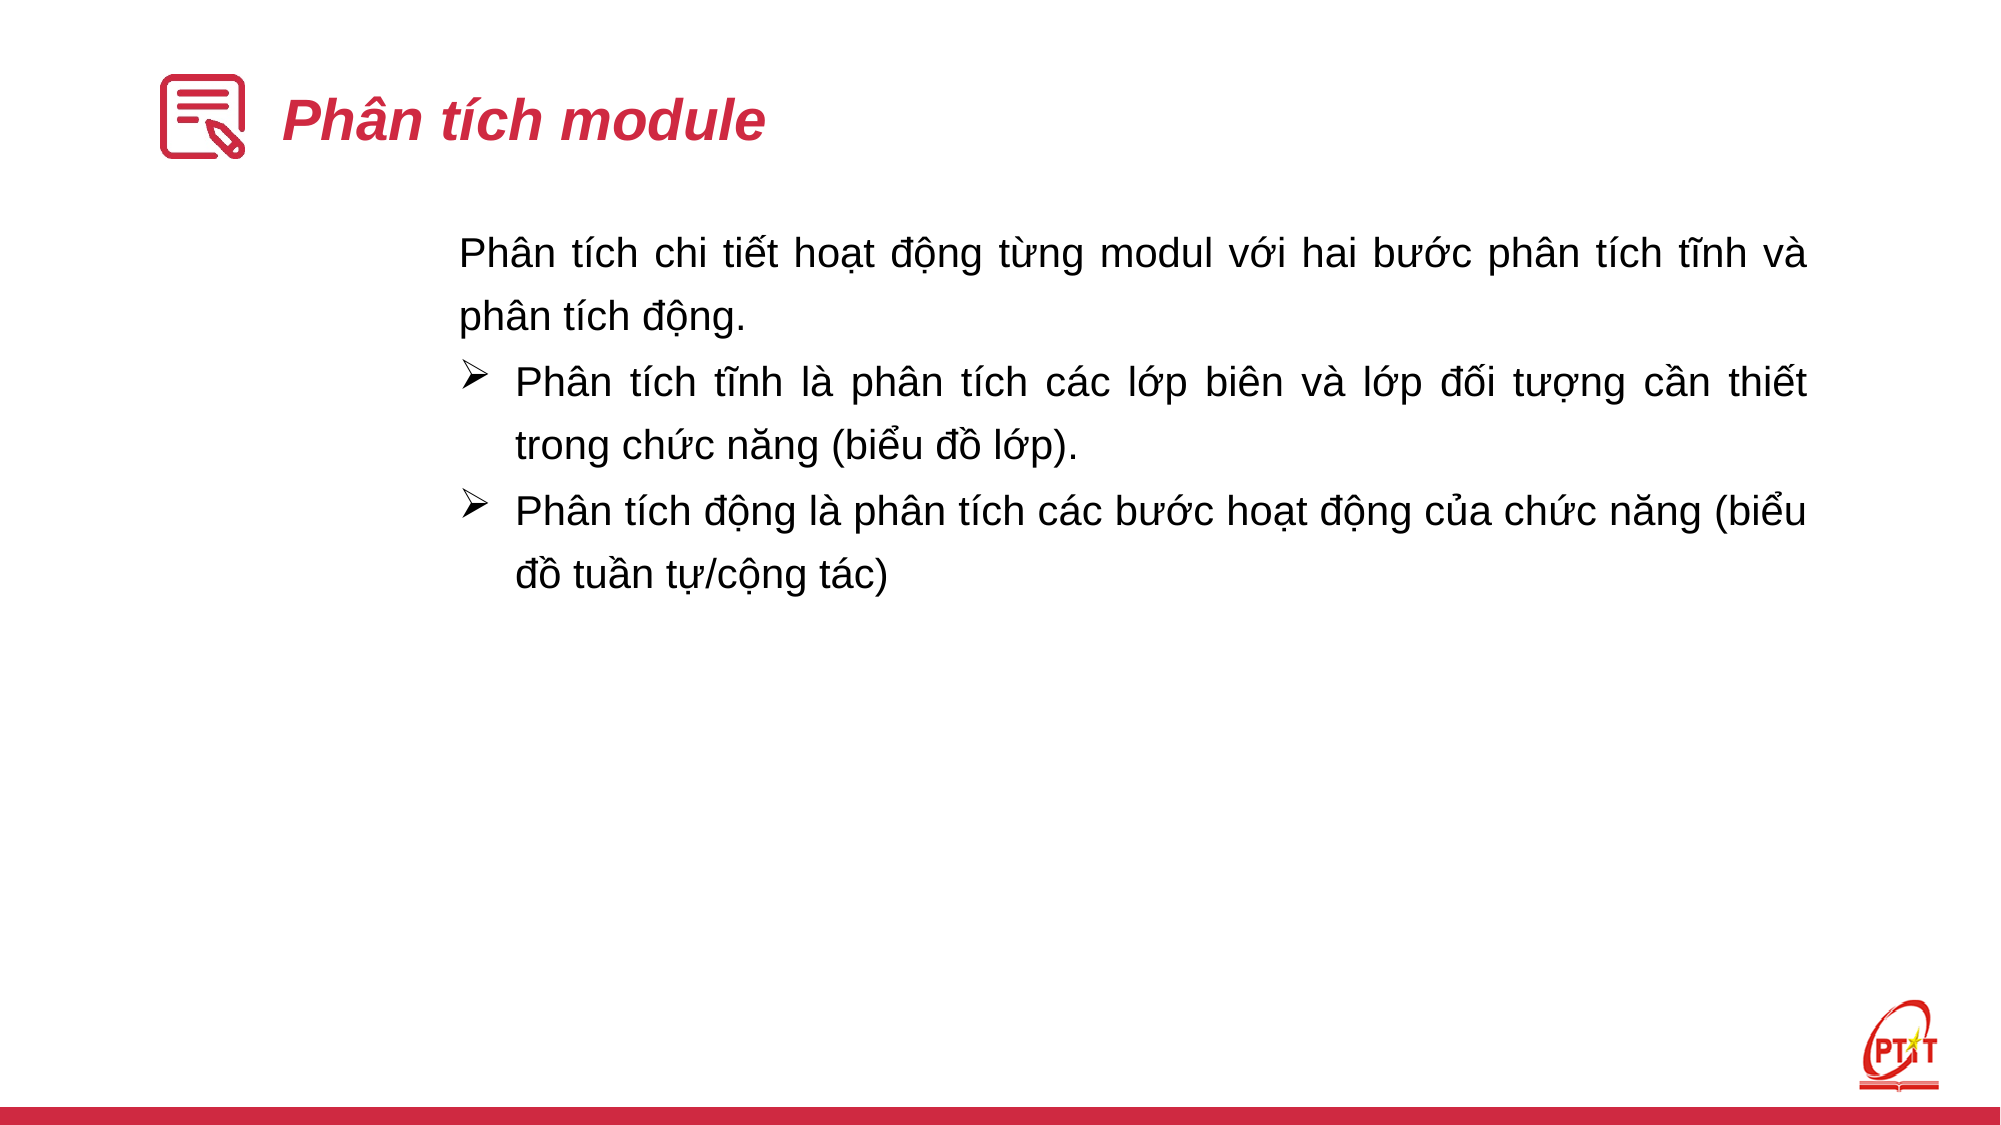

# Phân tích module
Phân tích chi tiết hoạt động từng modul với hai bước phân tích tĩnh và phân tích động.
Phân tích tĩnh là phân tích các lớp biên và lớp đối tượng cần thiết trong chức năng (biểu đồ lớp).
Phân tích động là phân tích các bước hoạt động của chức năng (biểu đồ tuần tự/cộng tác)